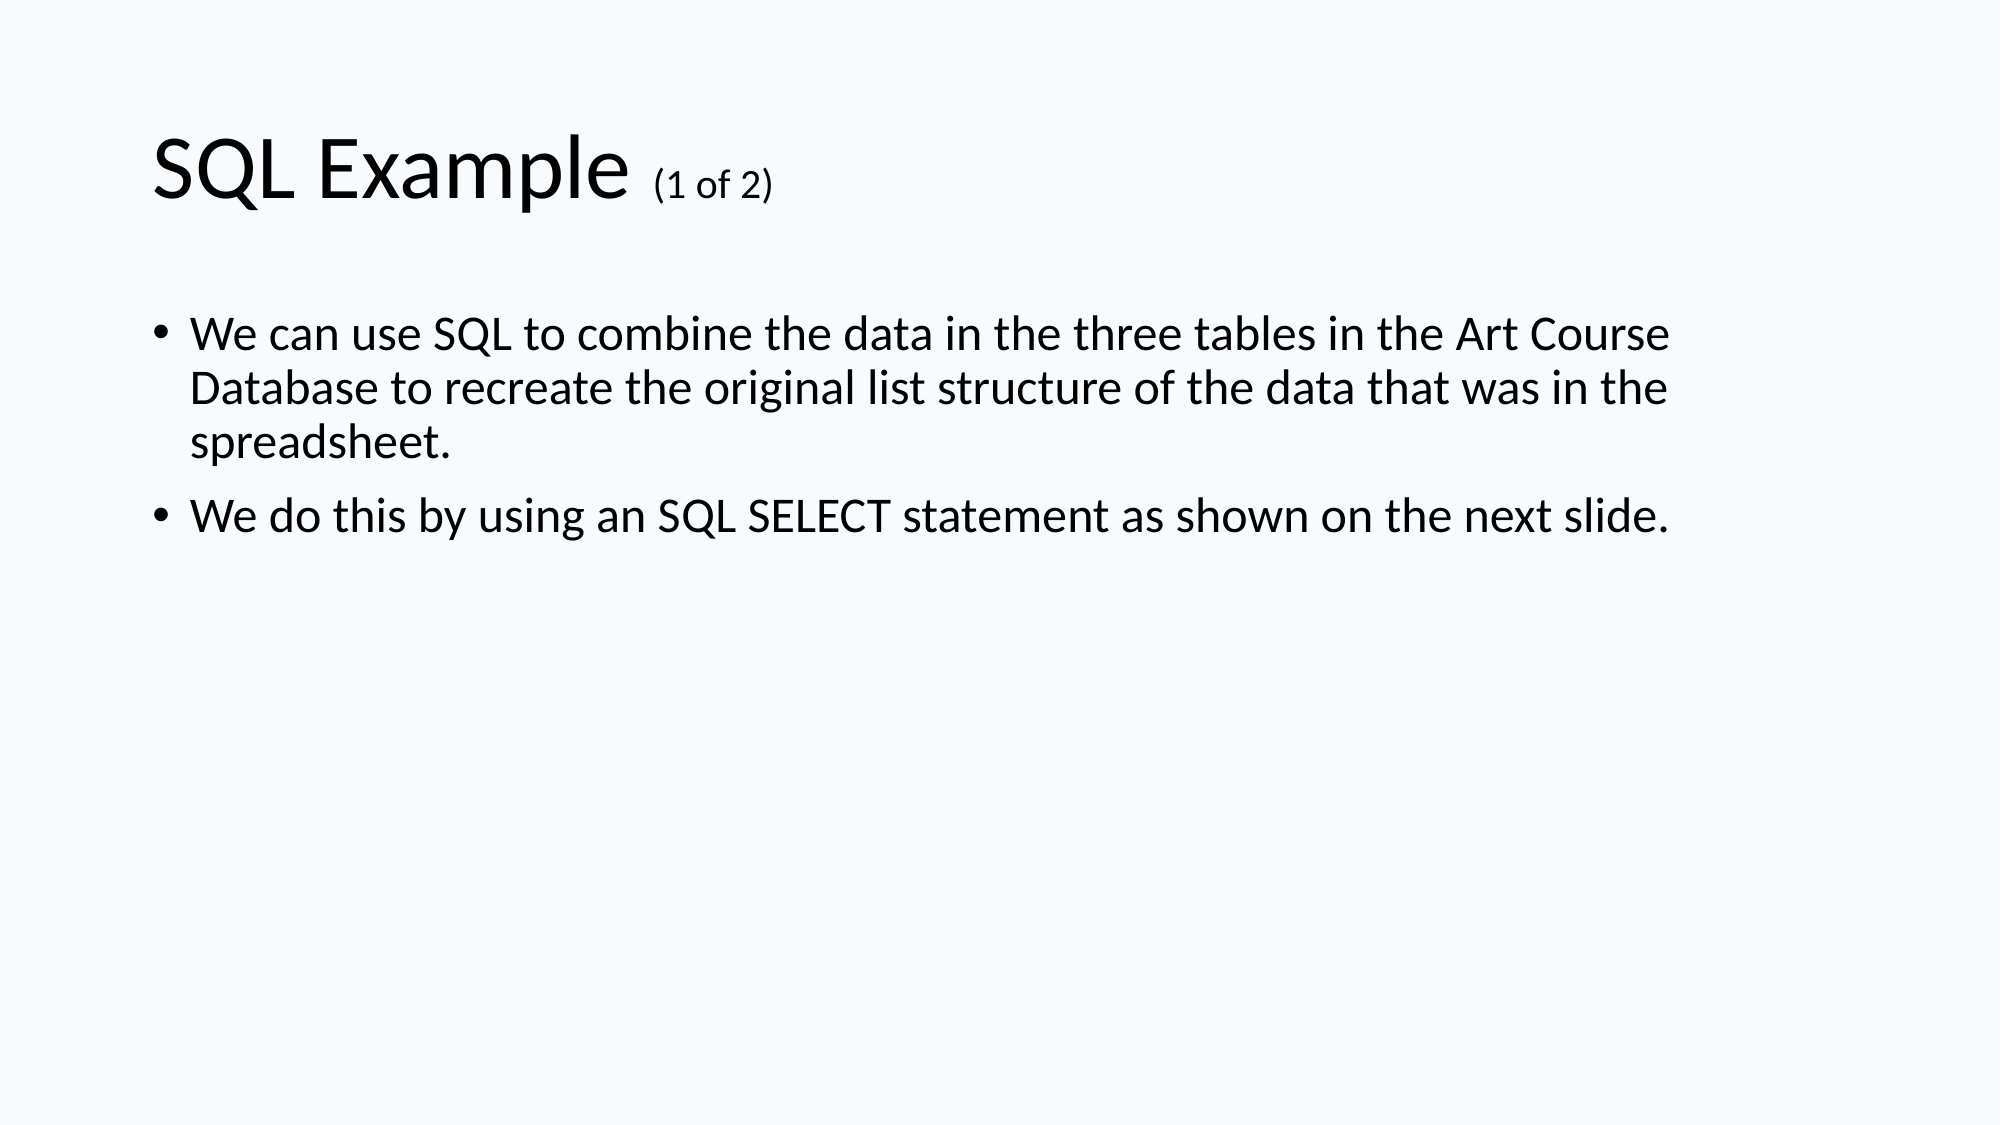

# S Q L Example (1 of 2)
We can use S Q L to combine the data in the three tables in the Art Course Database to recreate the original list structure of the data that was in the spreadsheet.
We do this by using an S Q L SELECT statement as shown on the next slide.